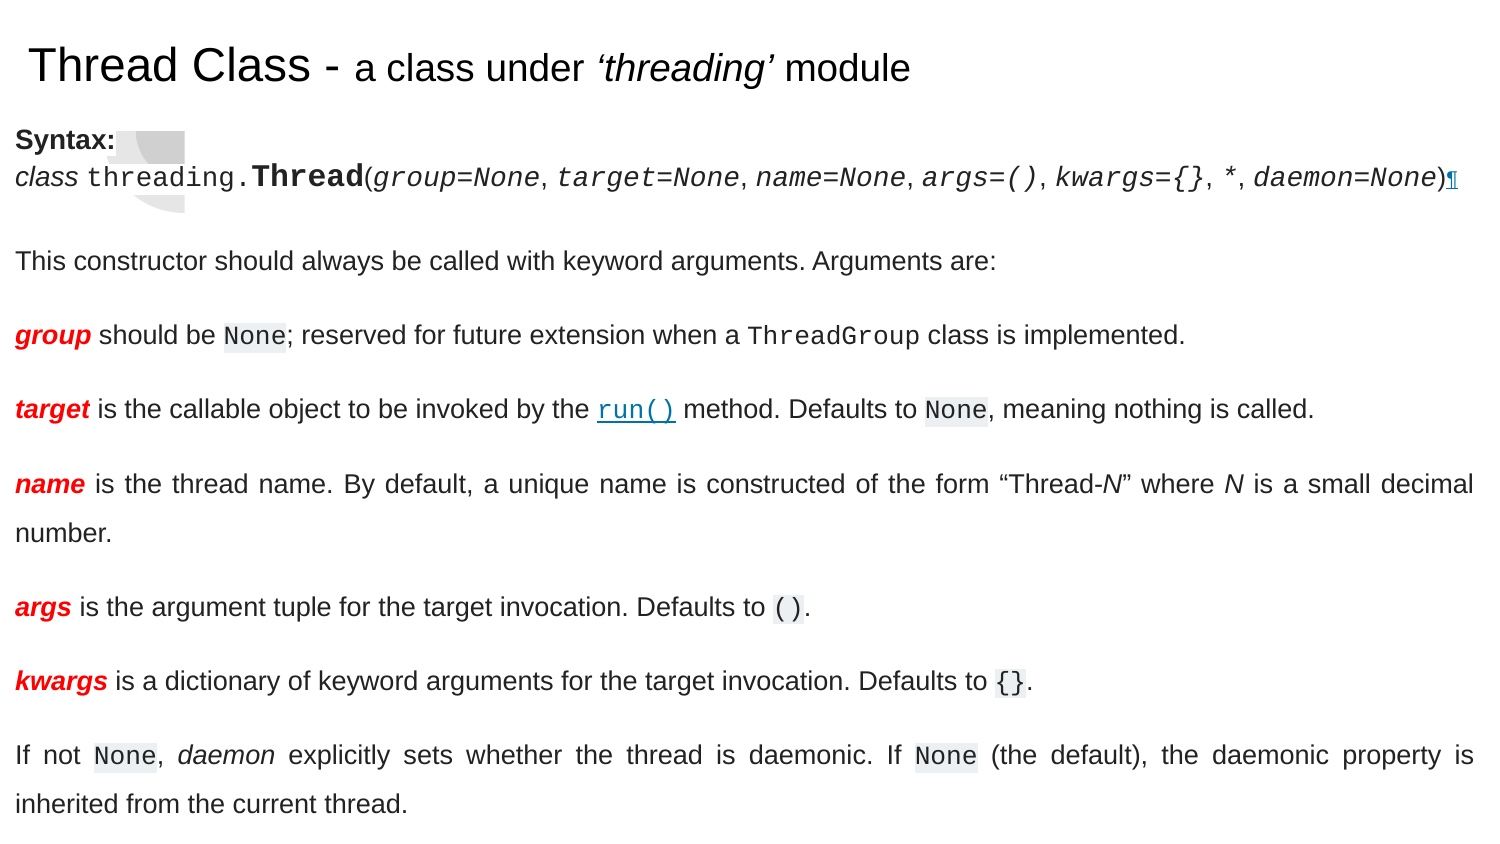

# Thread Class - a class under ‘threading’ module

Syntax:
class threading.Thread(group=None, target=None, name=None, args=(), kwargs={}, *, daemon=None)¶

This constructor should always be called with keyword arguments. Arguments are:
group should be None; reserved for future extension when a ThreadGroup class is implemented.
target is the callable object to be invoked by the run() method. Defaults to None, meaning nothing is called.
name is the thread name. By default, a unique name is constructed of the form “Thread-N” where N is a small decimal number.
args is the argument tuple for the target invocation. Defaults to ().
kwargs is a dictionary of keyword arguments for the target invocation. Defaults to {}.
If not None, daemon explicitly sets whether the thread is daemonic. If None (the default), the daemonic property is inherited from the current thread.